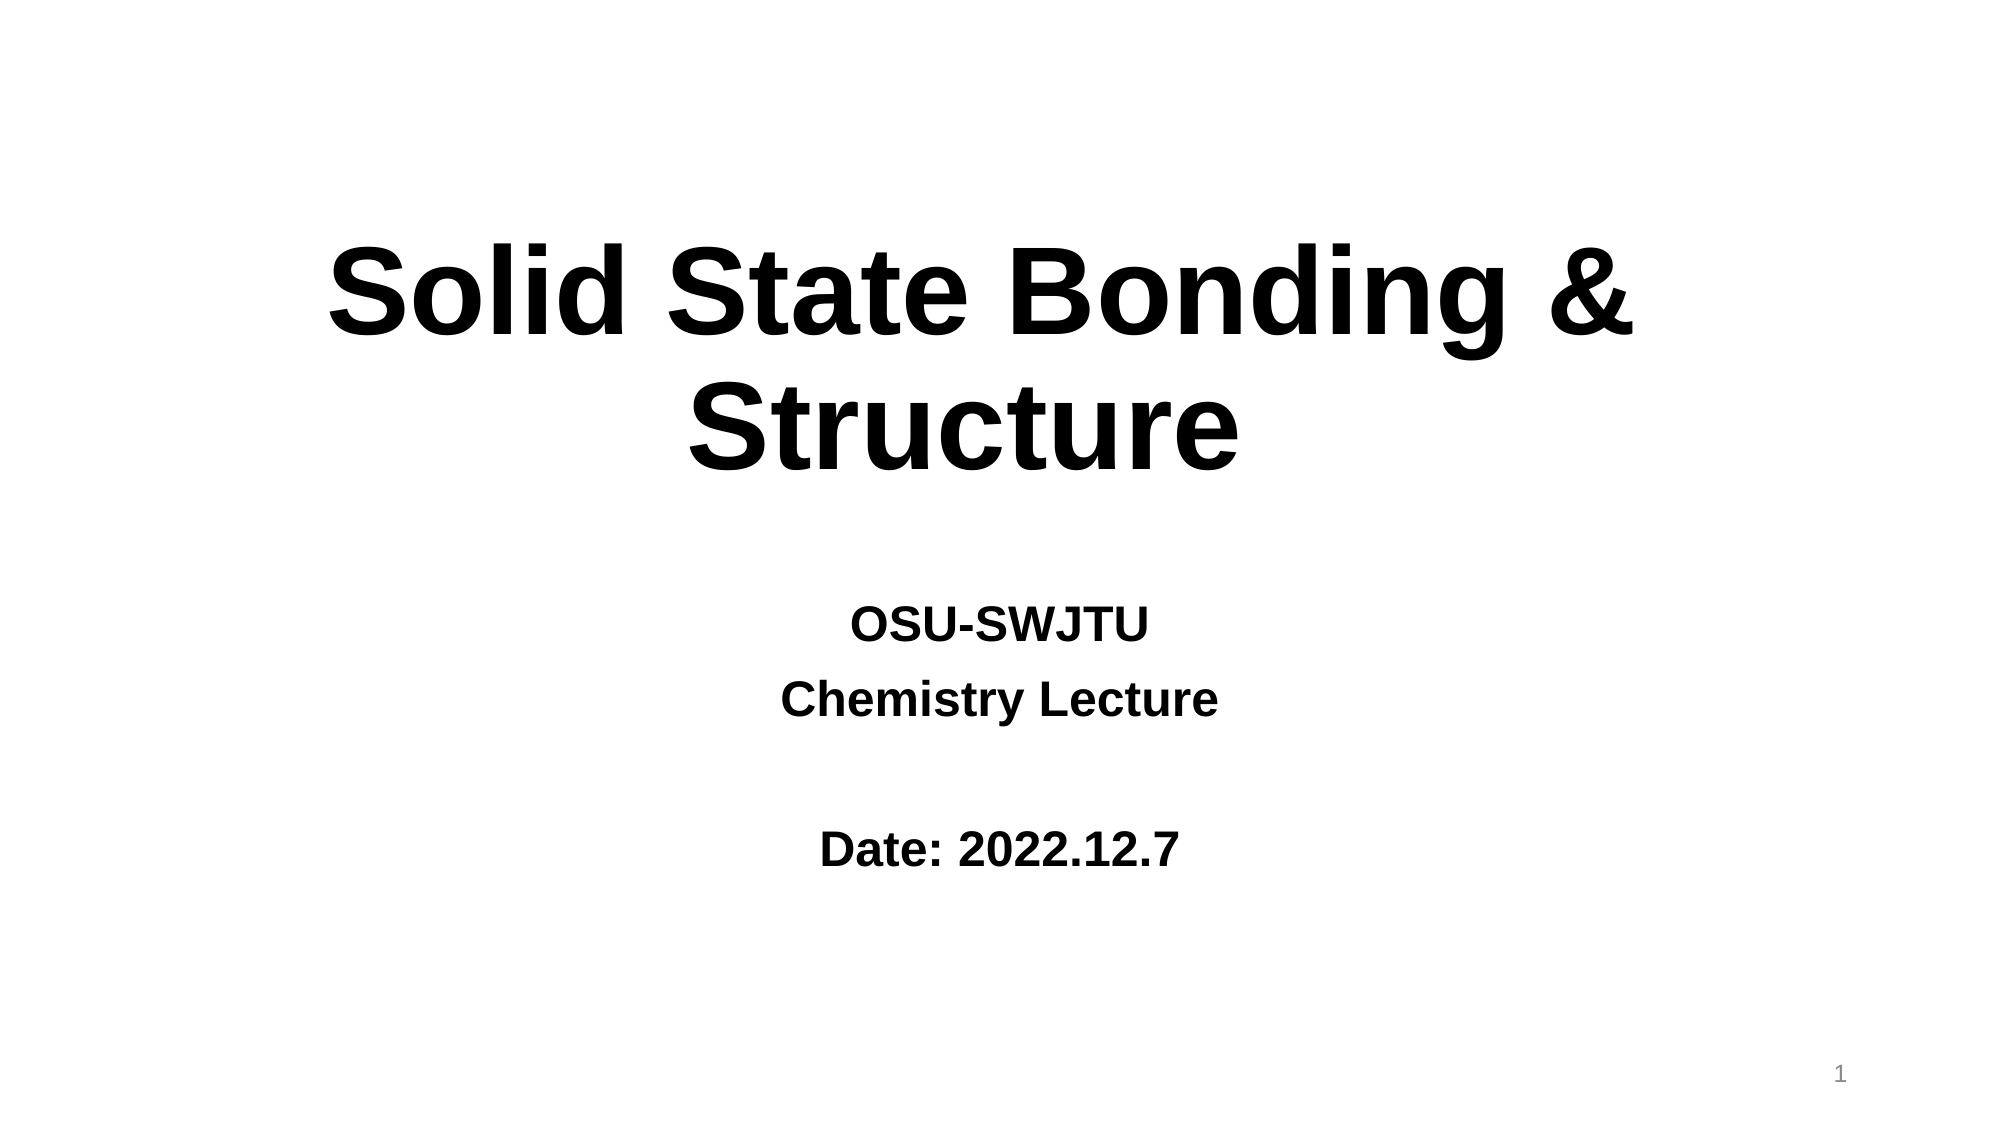

# Solid State Bonding & Structure
OSU-SWJTU
Chemistry Lecture

Date: 2022.12.7
1